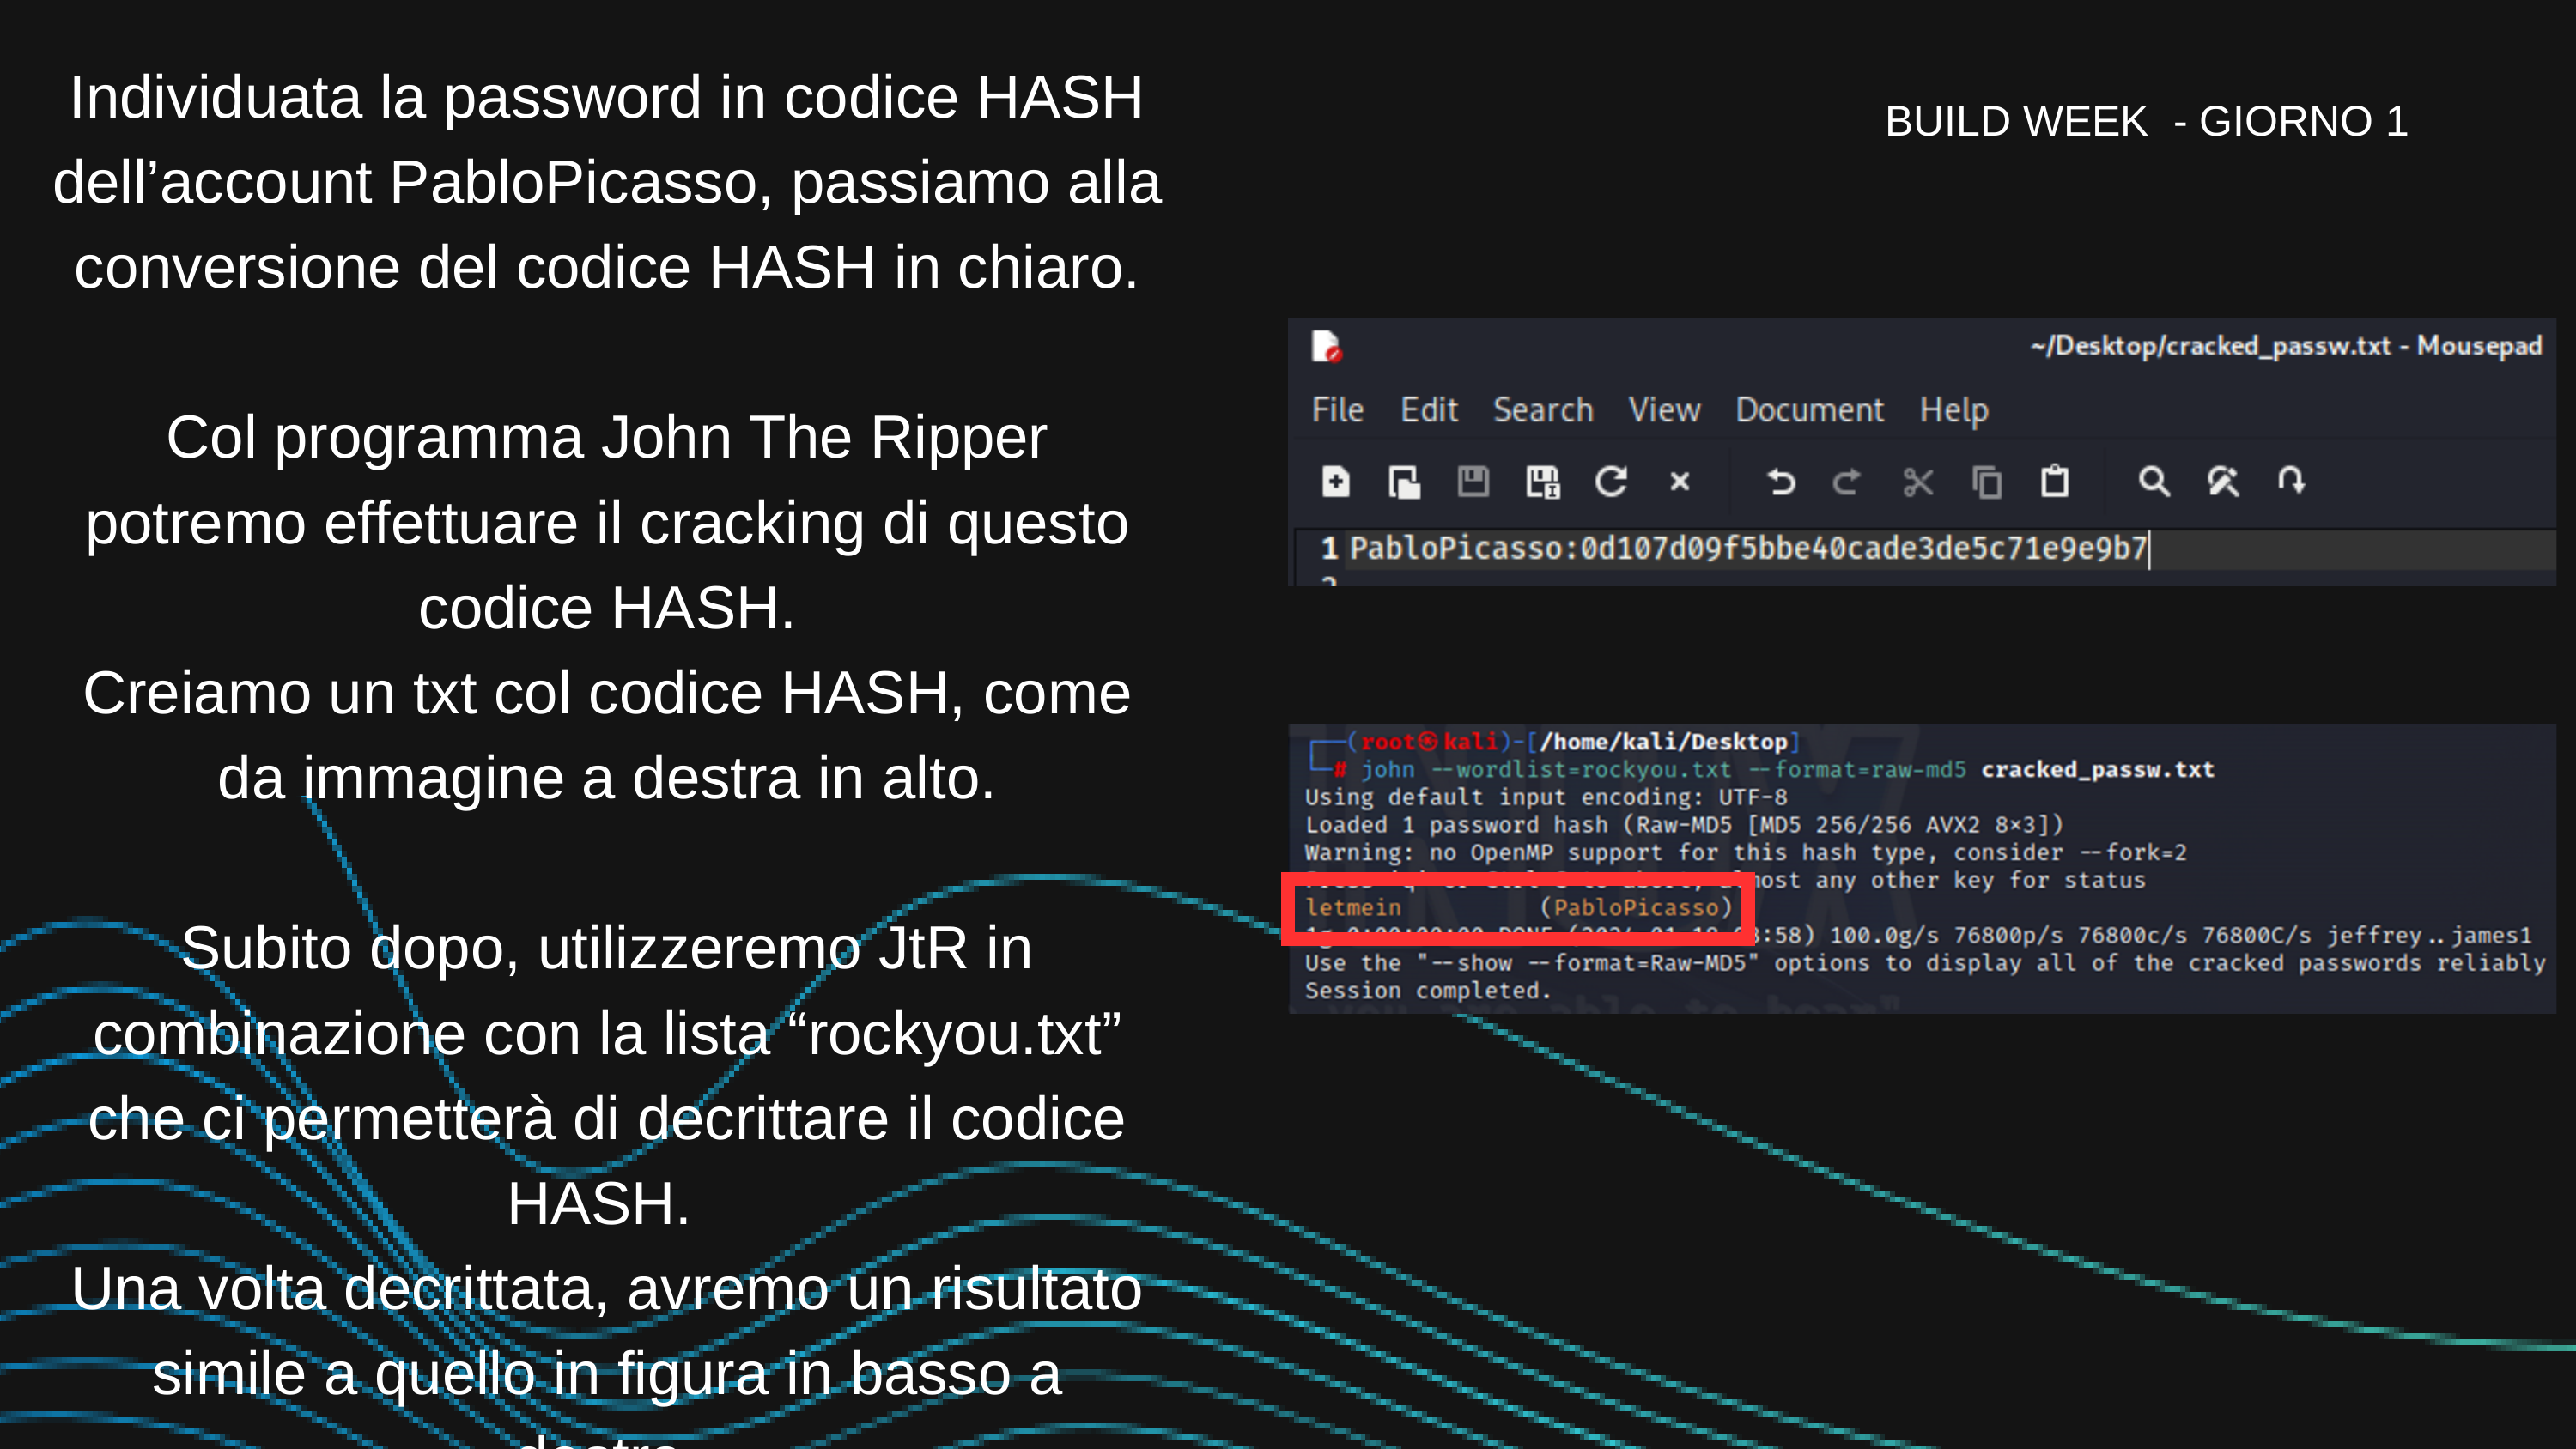

Individuata la password in codice HASH dell’account PabloPicasso, passiamo alla conversione del codice HASH in chiaro.

Col programma John The Ripper potremo effettuare il cracking di questo codice HASH.
Creiamo un txt col codice HASH, come da immagine a destra in alto.

Subito dopo, utilizzeremo JtR in combinazione con la lista “rockyou.txt” che ci permetterà di decrittare il codice HASH.
Una volta decrittata, avremo un risultato simile a quello in figura in basso a destra.
BUILD WEEK  - GIORNO 1